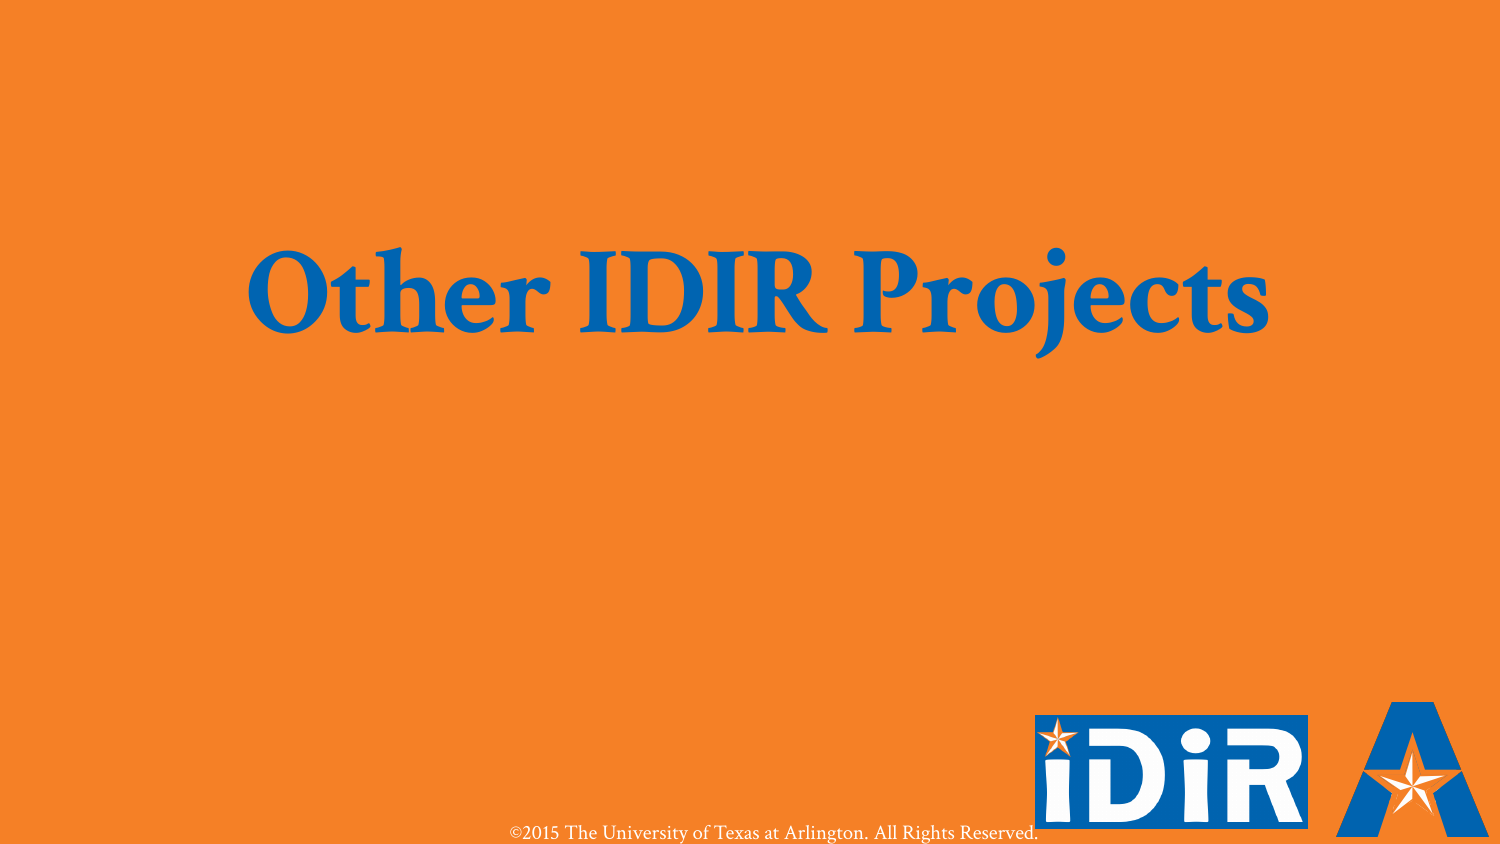

Other IDIR Projects
©2015 The University of Texas at Arlington. All Rights Reserved.